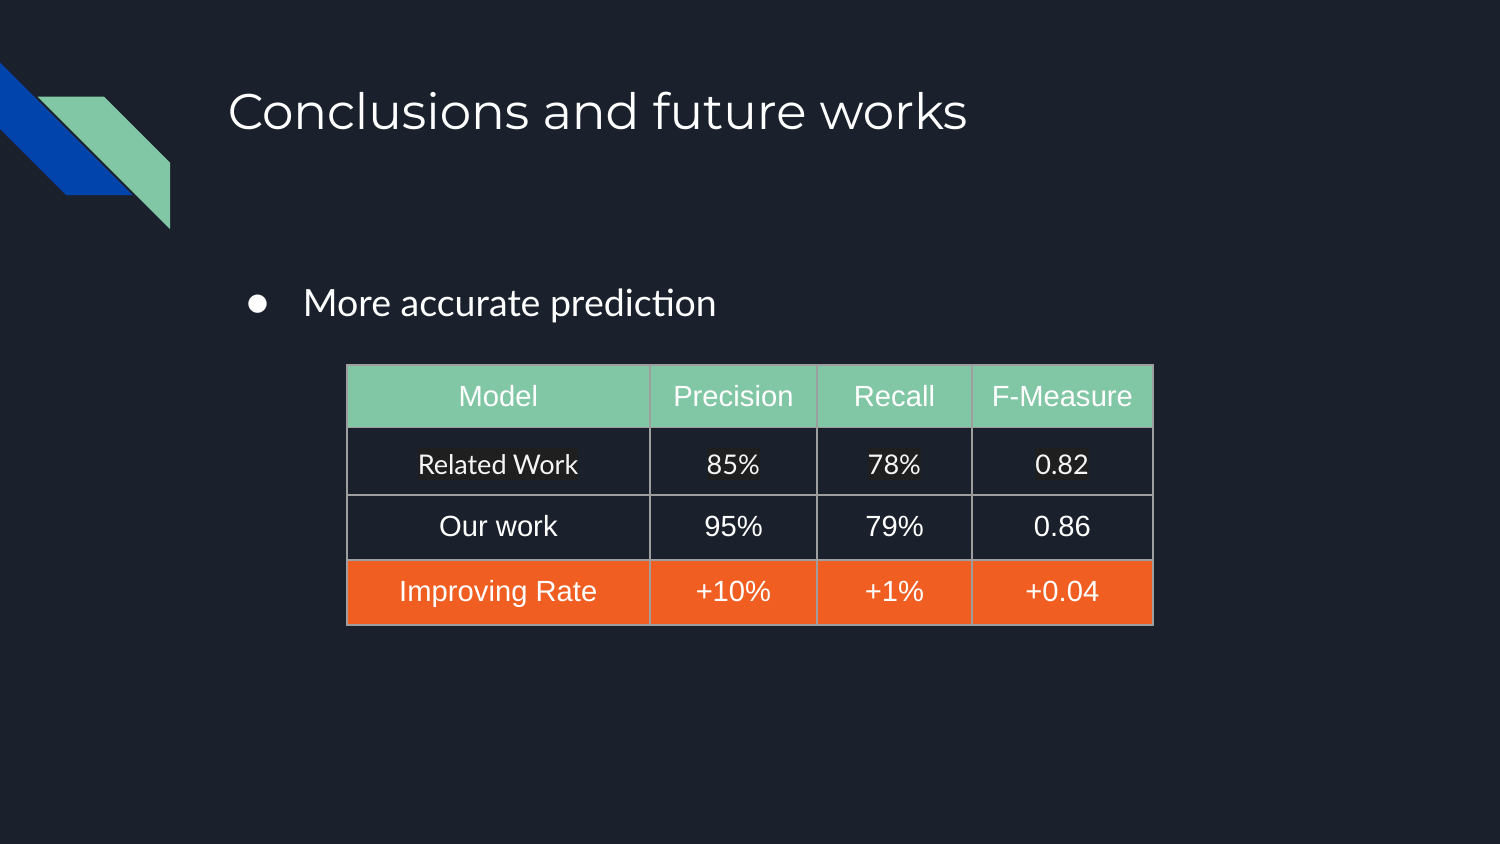

# Conclusions and future works
More accurate prediction

| Model | Precision | Recall | F-Measure |
| --- | --- | --- | --- |
| Related Work | 85% | 78% | 0.82 |
| Our work | 95% | 79% | 0.86 |
| Improving Rate | +10% | +1% | +0.04 |